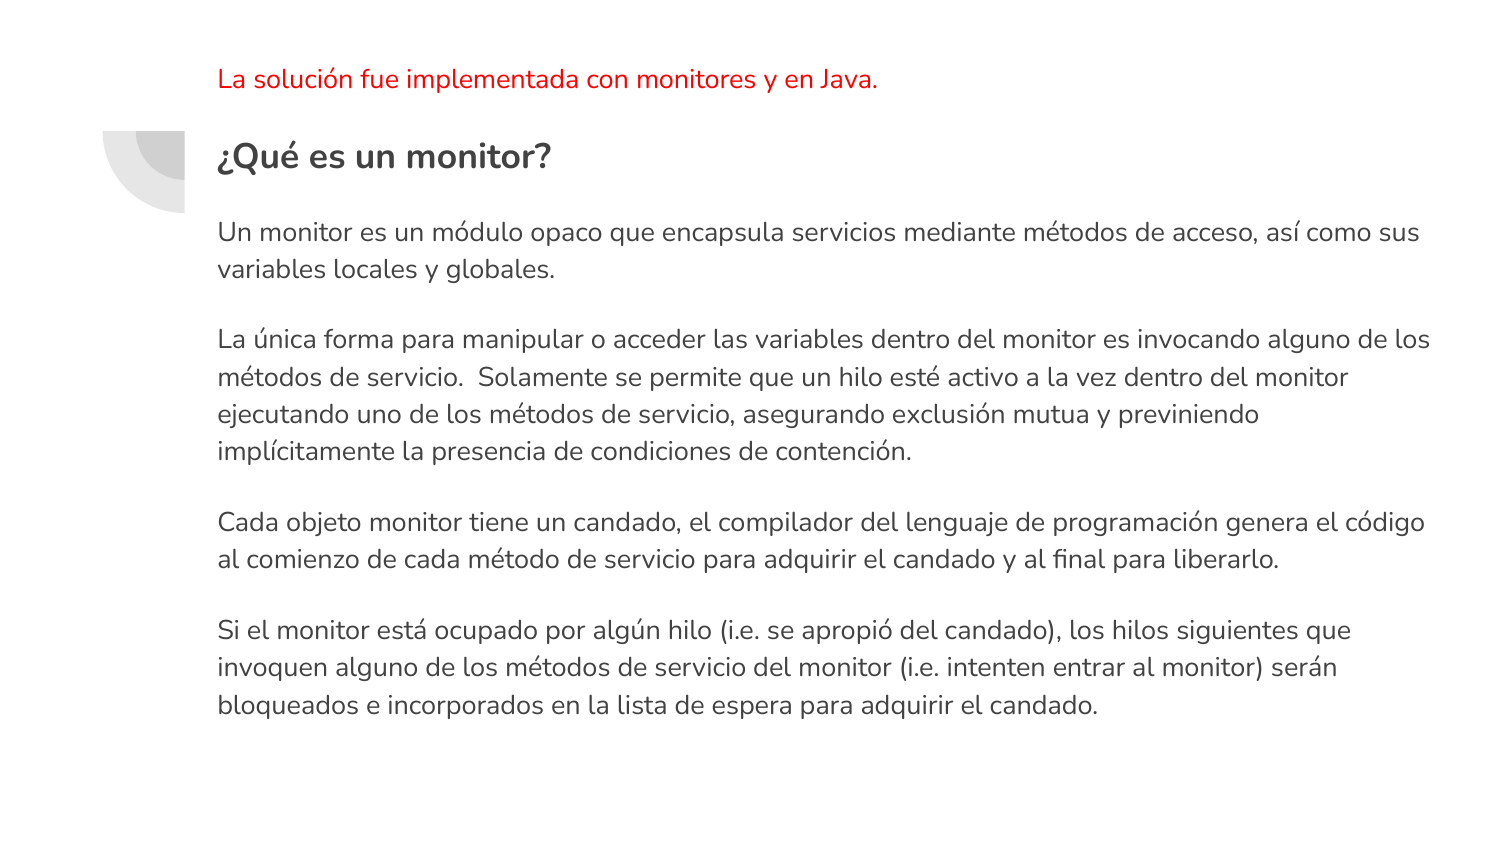

La solución fue implementada con monitores y en Java.
¿Qué es un monitor?
Un monitor es un módulo opaco que encapsula servicios mediante métodos de acceso, así como sus variables locales y globales.
La única forma para manipular o acceder las variables dentro del monitor es invocando alguno de los métodos de servicio.  Solamente se permite que un hilo esté activo a la vez dentro del monitor ejecutando uno de los métodos de servicio, asegurando exclusión mutua y previniendo implícitamente la presencia de condiciones de contención.
Cada objeto monitor tiene un candado, el compilador del lenguaje de programación genera el código al comienzo de cada método de servicio para adquirir el candado y al final para liberarlo.
Si el monitor está ocupado por algún hilo (i.e. se apropió del candado), los hilos siguientes que invoquen alguno de los métodos de servicio del monitor (i.e. intenten entrar al monitor) serán bloqueados e incorporados en la lista de espera para adquirir el candado.